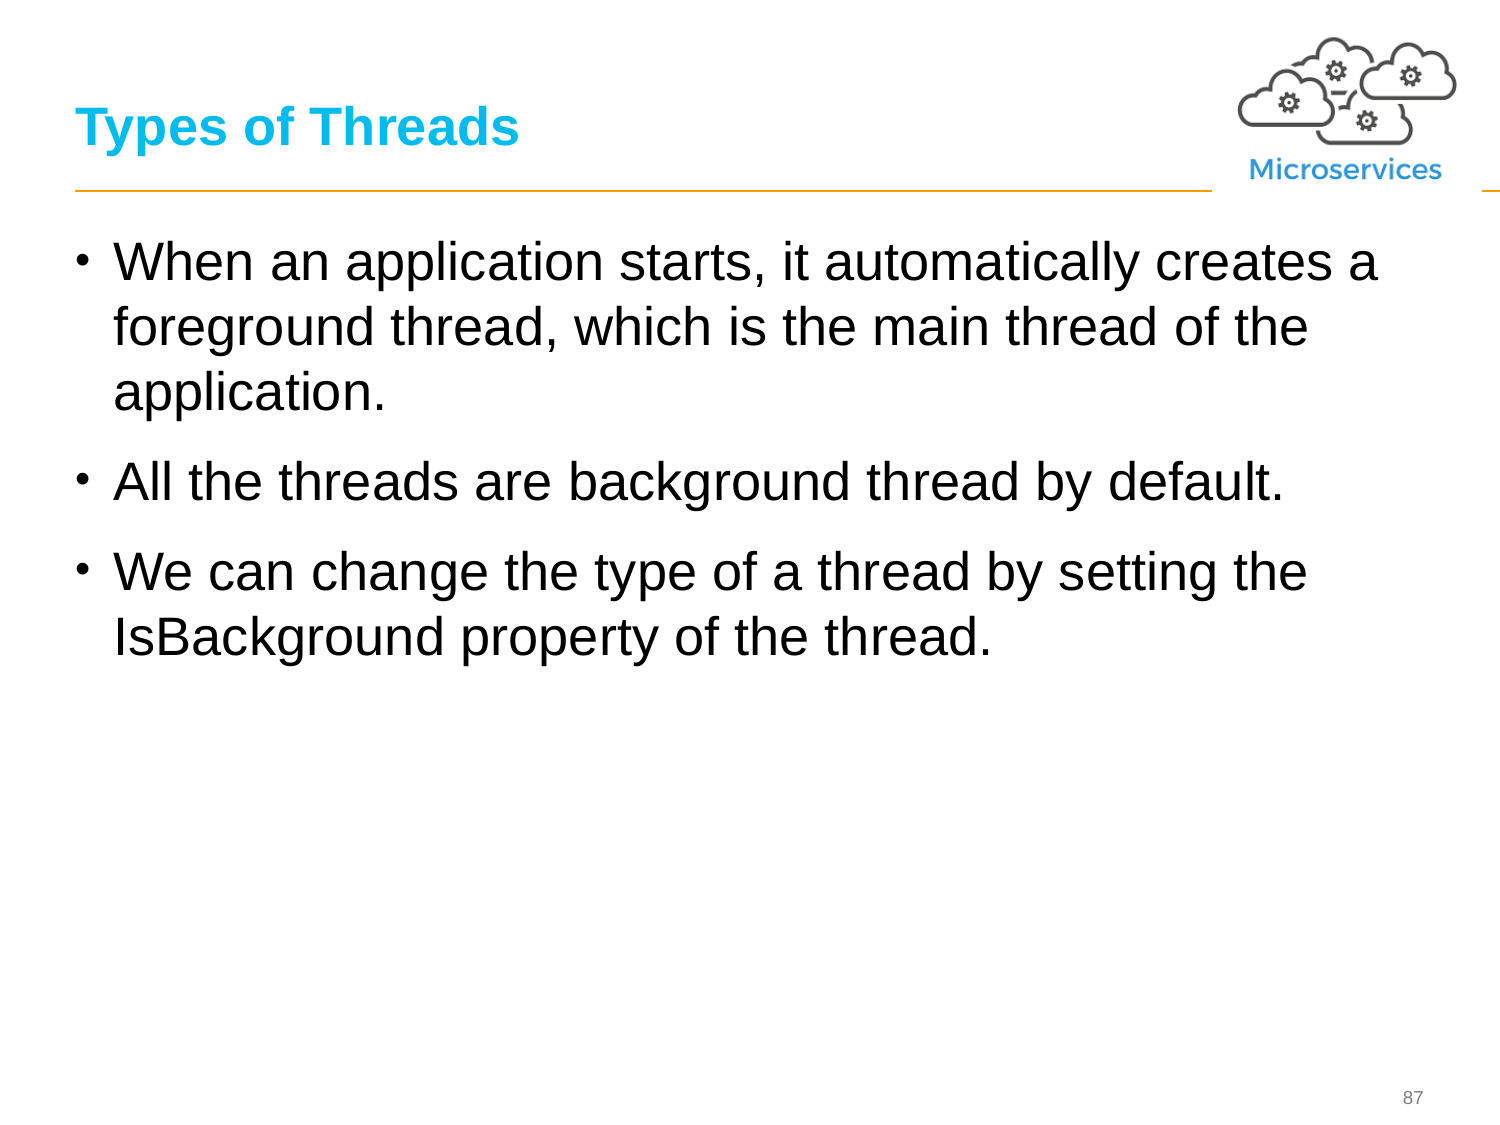

# Types of Threads
When an application starts, it automatically creates a foreground thread, which is the main thread of the application.
All the threads are background thread by default.
We can change the type of a thread by setting the IsBackground property of the thread.